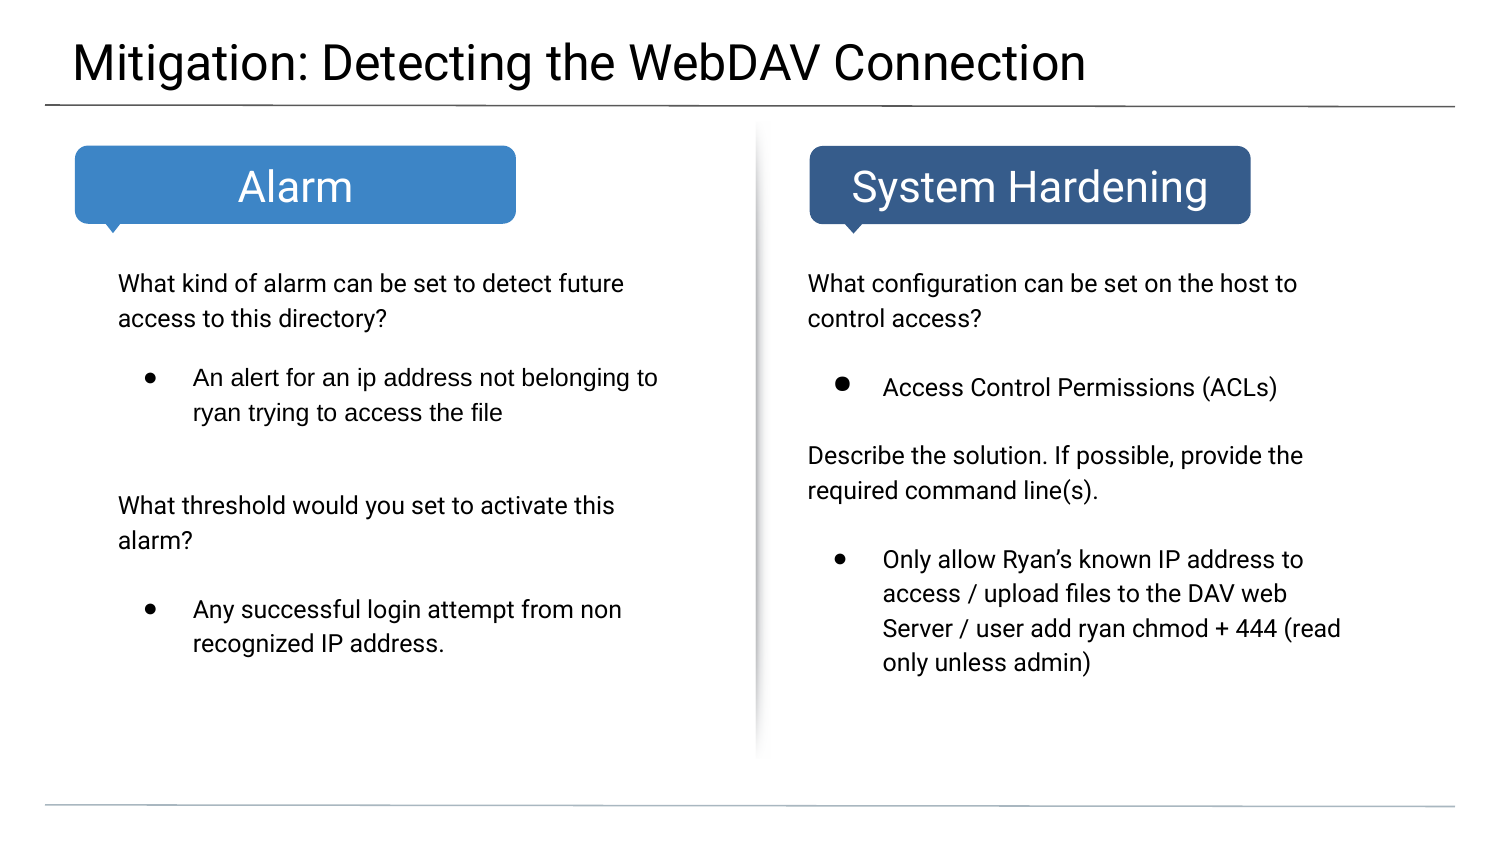

# Mitigation: Detecting the WebDAV Connection
What kind of alarm can be set to detect future access to this directory?
An alert for an ip address not belonging to ryan trying to access the file

What threshold would you set to activate this alarm?

Any successful login attempt from non recognized IP address.
What configuration can be set on the host to control access?

Access Control Permissions (ACLs)

Describe the solution. If possible, provide the required command line(s).

Only allow Ryan’s known IP address to access / upload files to the DAV web Server / user add ryan chmod + 444 (read only unless admin)